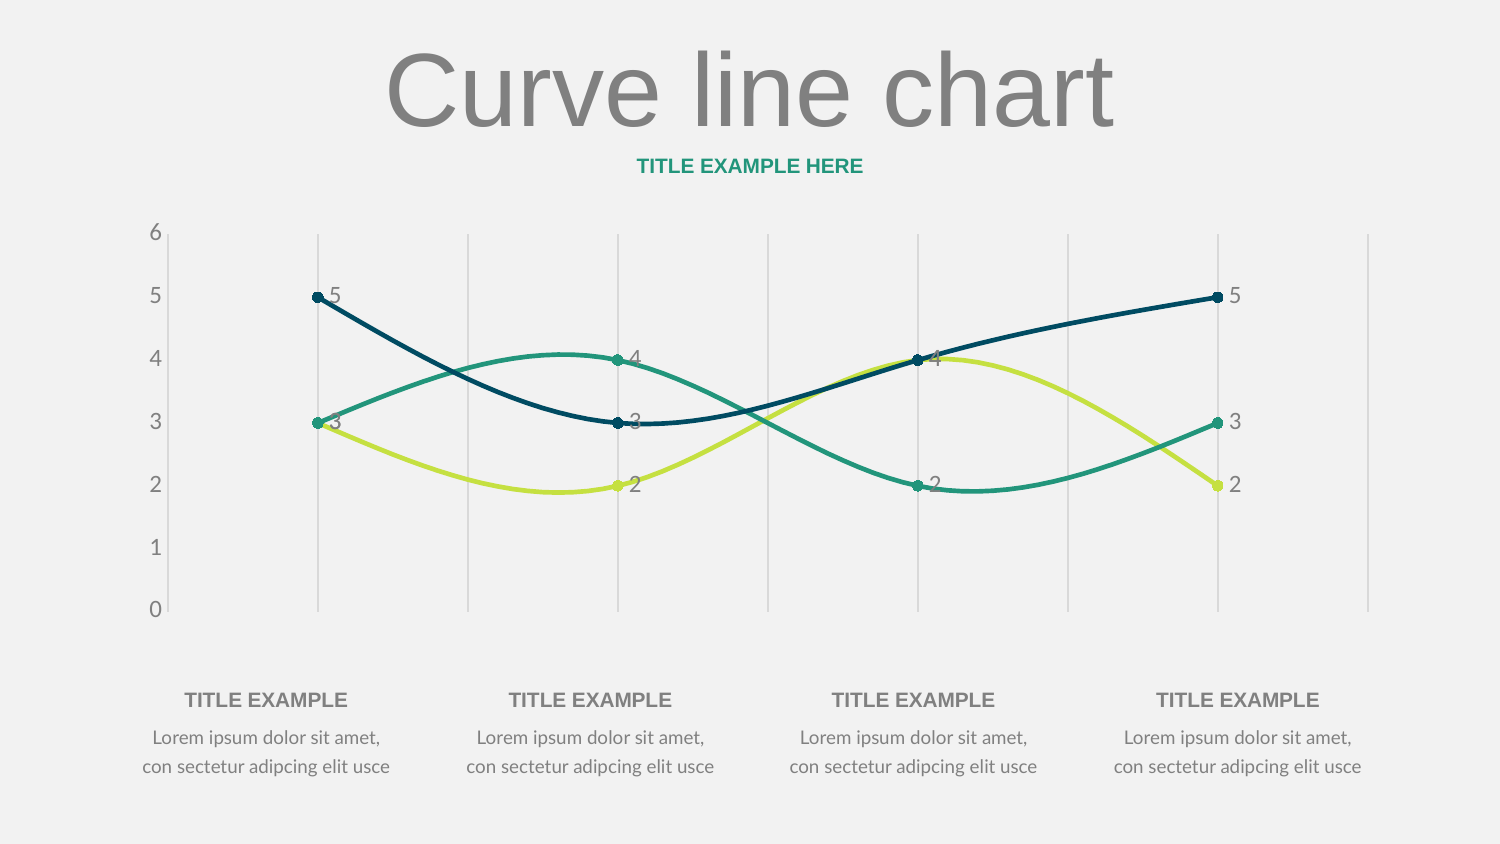

Curve line chart
TITLE EXAMPLE HERE

### Chart

| Category | Data 1 | Data 2 | Data 3 |
|---|---|---|---|
TITLE EXAMPLE
TITLE EXAMPLE
TITLE EXAMPLE
TITLE EXAMPLE
Lorem ipsum dolor sit amet, con sectetur adipcing elit usce
Lorem ipsum dolor sit amet, con sectetur adipcing elit usce
Lorem ipsum dolor sit amet, con sectetur adipcing elit usce
Lorem ipsum dolor sit amet, con sectetur adipcing elit usce